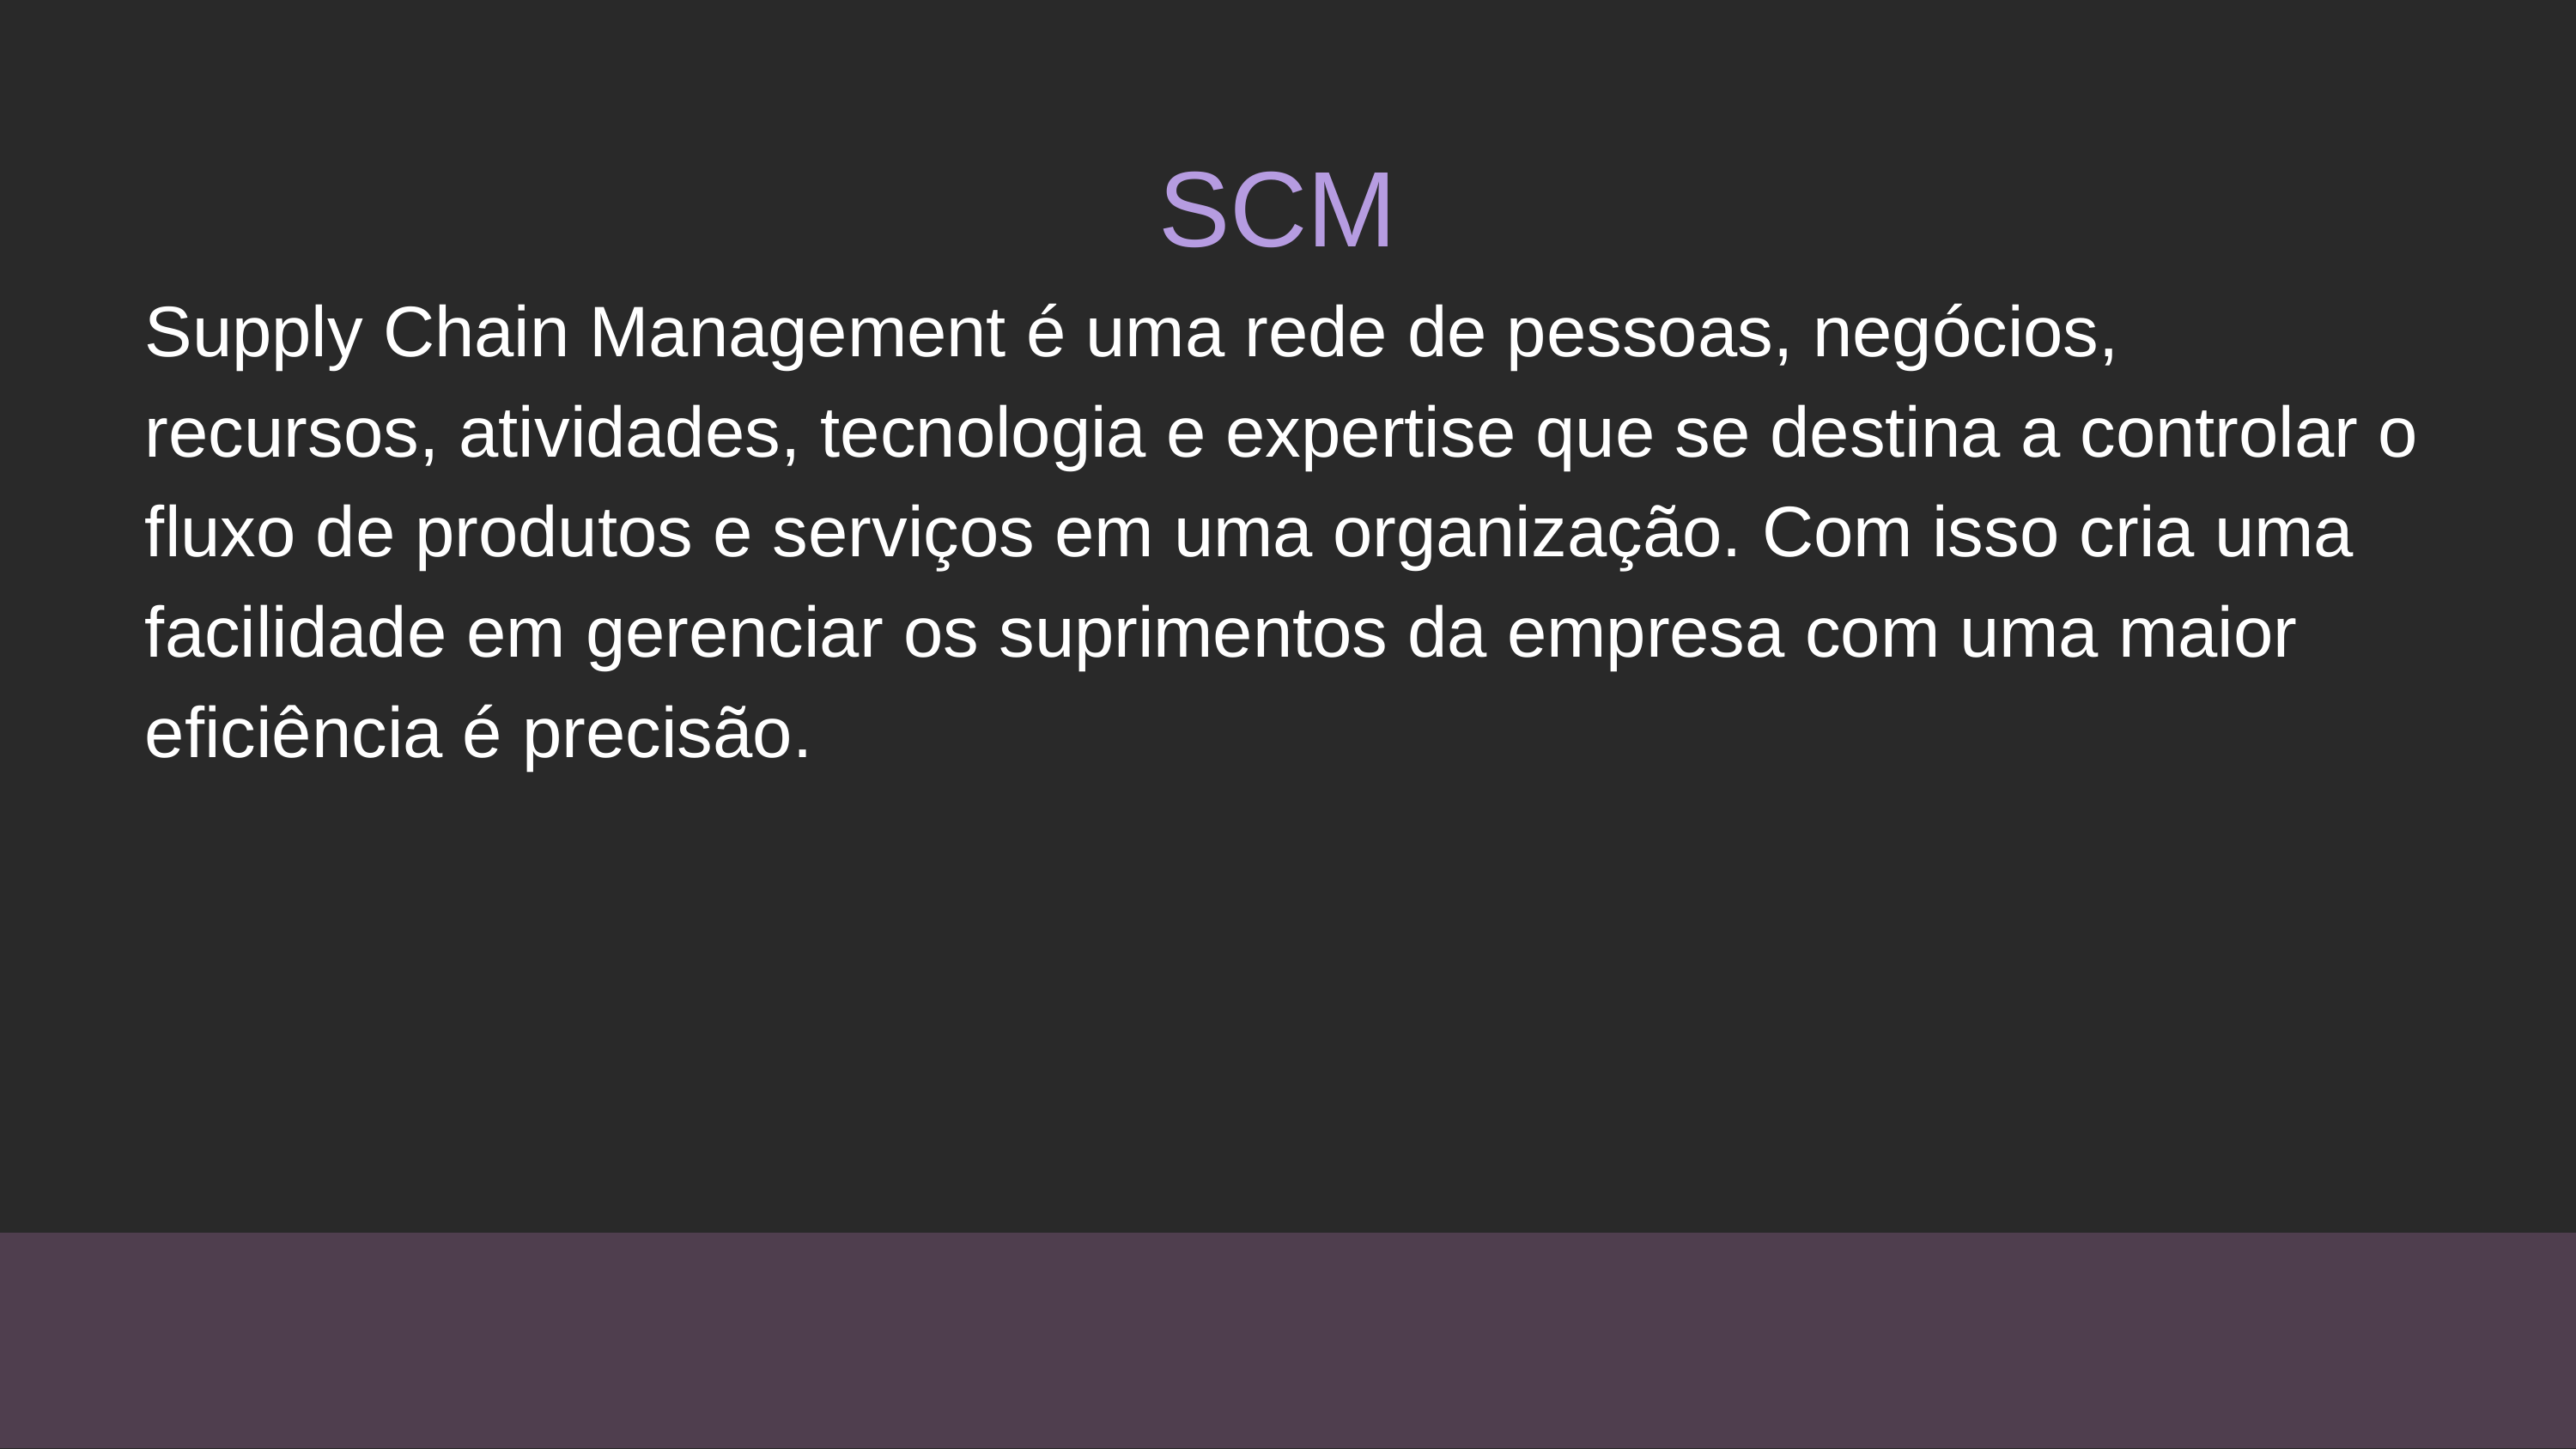

SCM
Supply Chain Management é uma rede de pessoas, negócios, recursos, atividades, tecnologia e expertise que se destina a controlar o fluxo de produtos e serviços em uma organização. Com isso cria uma facilidade em gerenciar os suprimentos da empresa com uma maior eficiência é precisão.